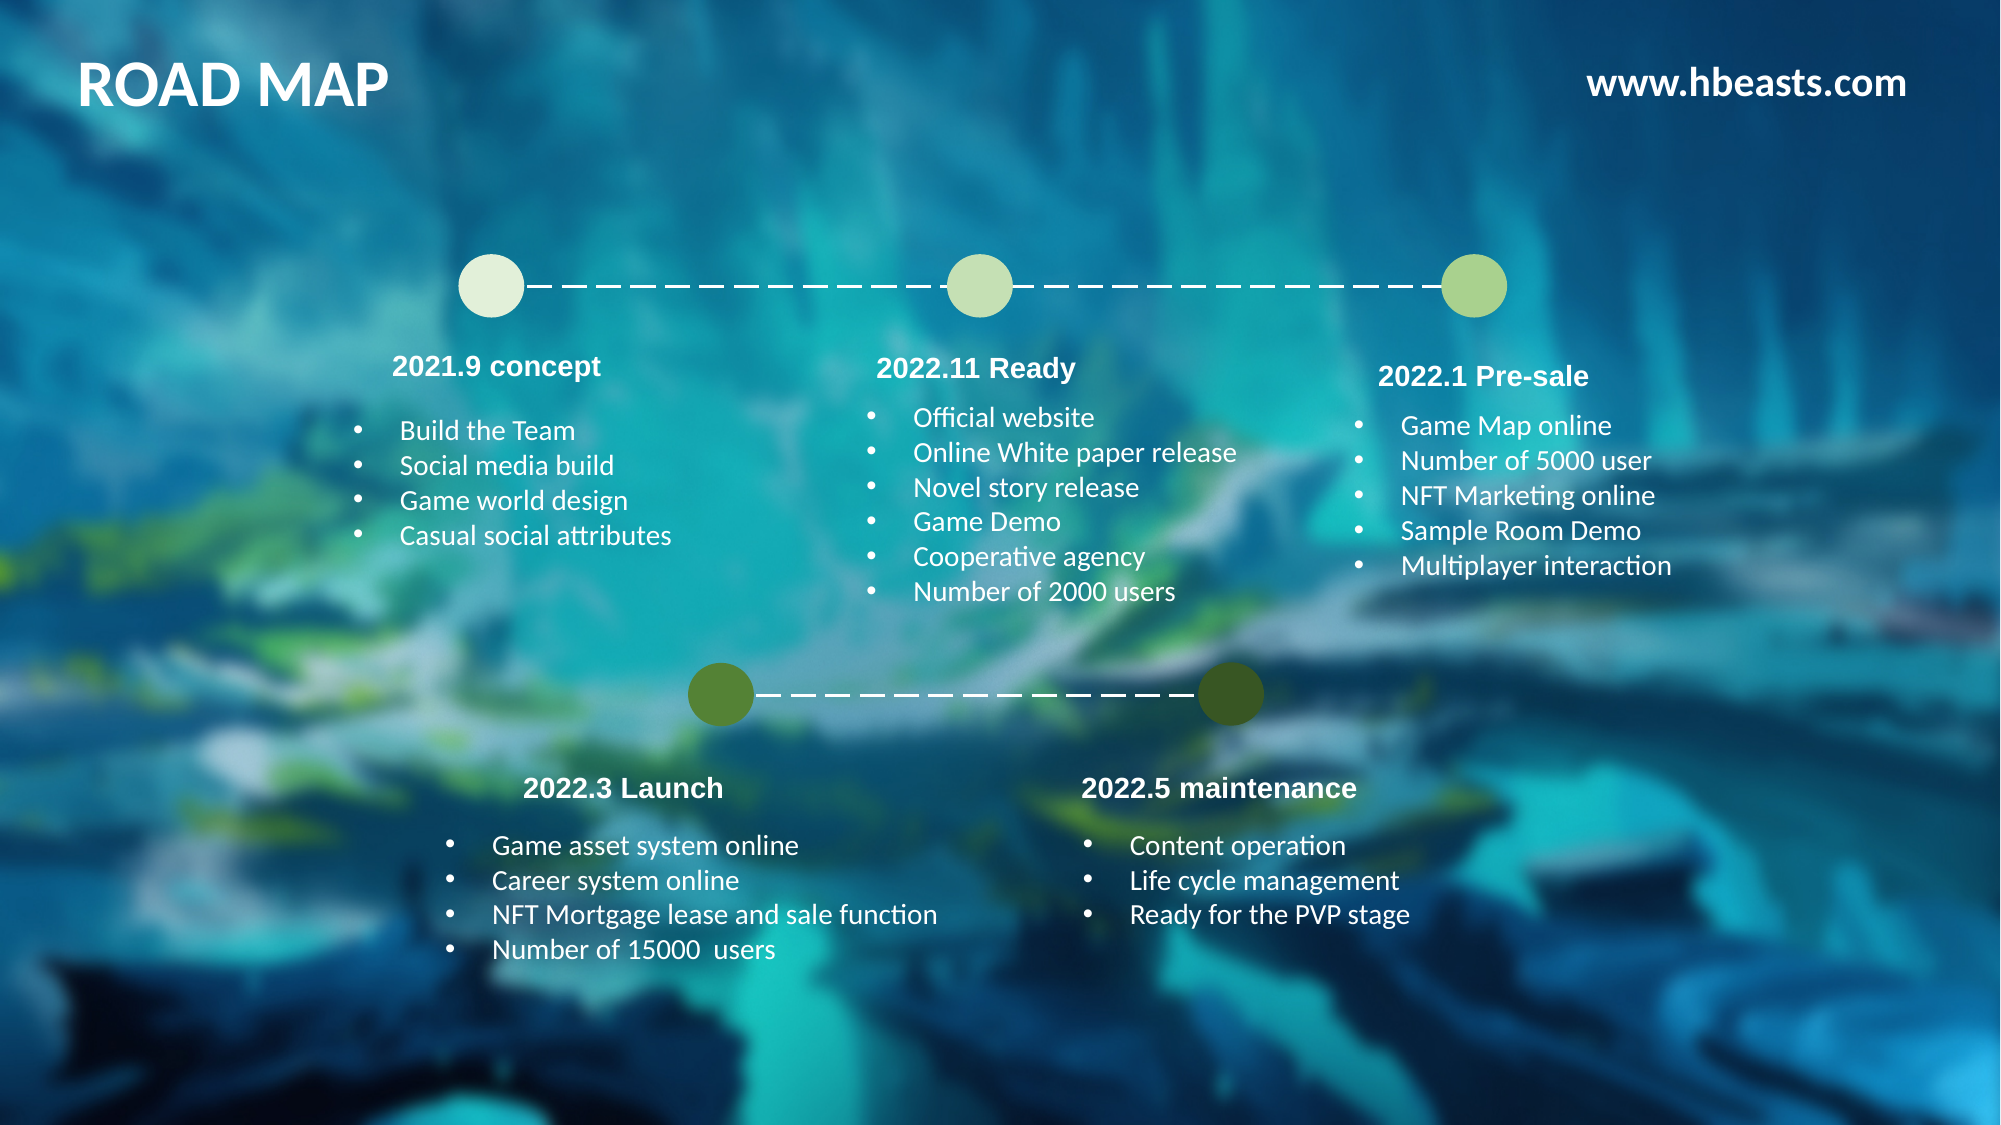

ROAD MAP
www.hbeasts.com

2021.9 concept
2022.11 Ready
2022.1 Pre-sale
Official website
Online White paper release
Novel story release
Game Demo
Cooperative agency
Number of 2000 users
Game Map online
Number of 5000 user
NFT Marketing online
Sample Room Demo
Multiplayer interaction
Build the Team
Social media build
Game world design
Casual social attributes

2022.3 Launch
2022.5 maintenance
Game asset system online
Career system online
NFT Mortgage lease and sale function
Number of 15000  users
Content operation
Life cycle management
Ready for the PVP stage